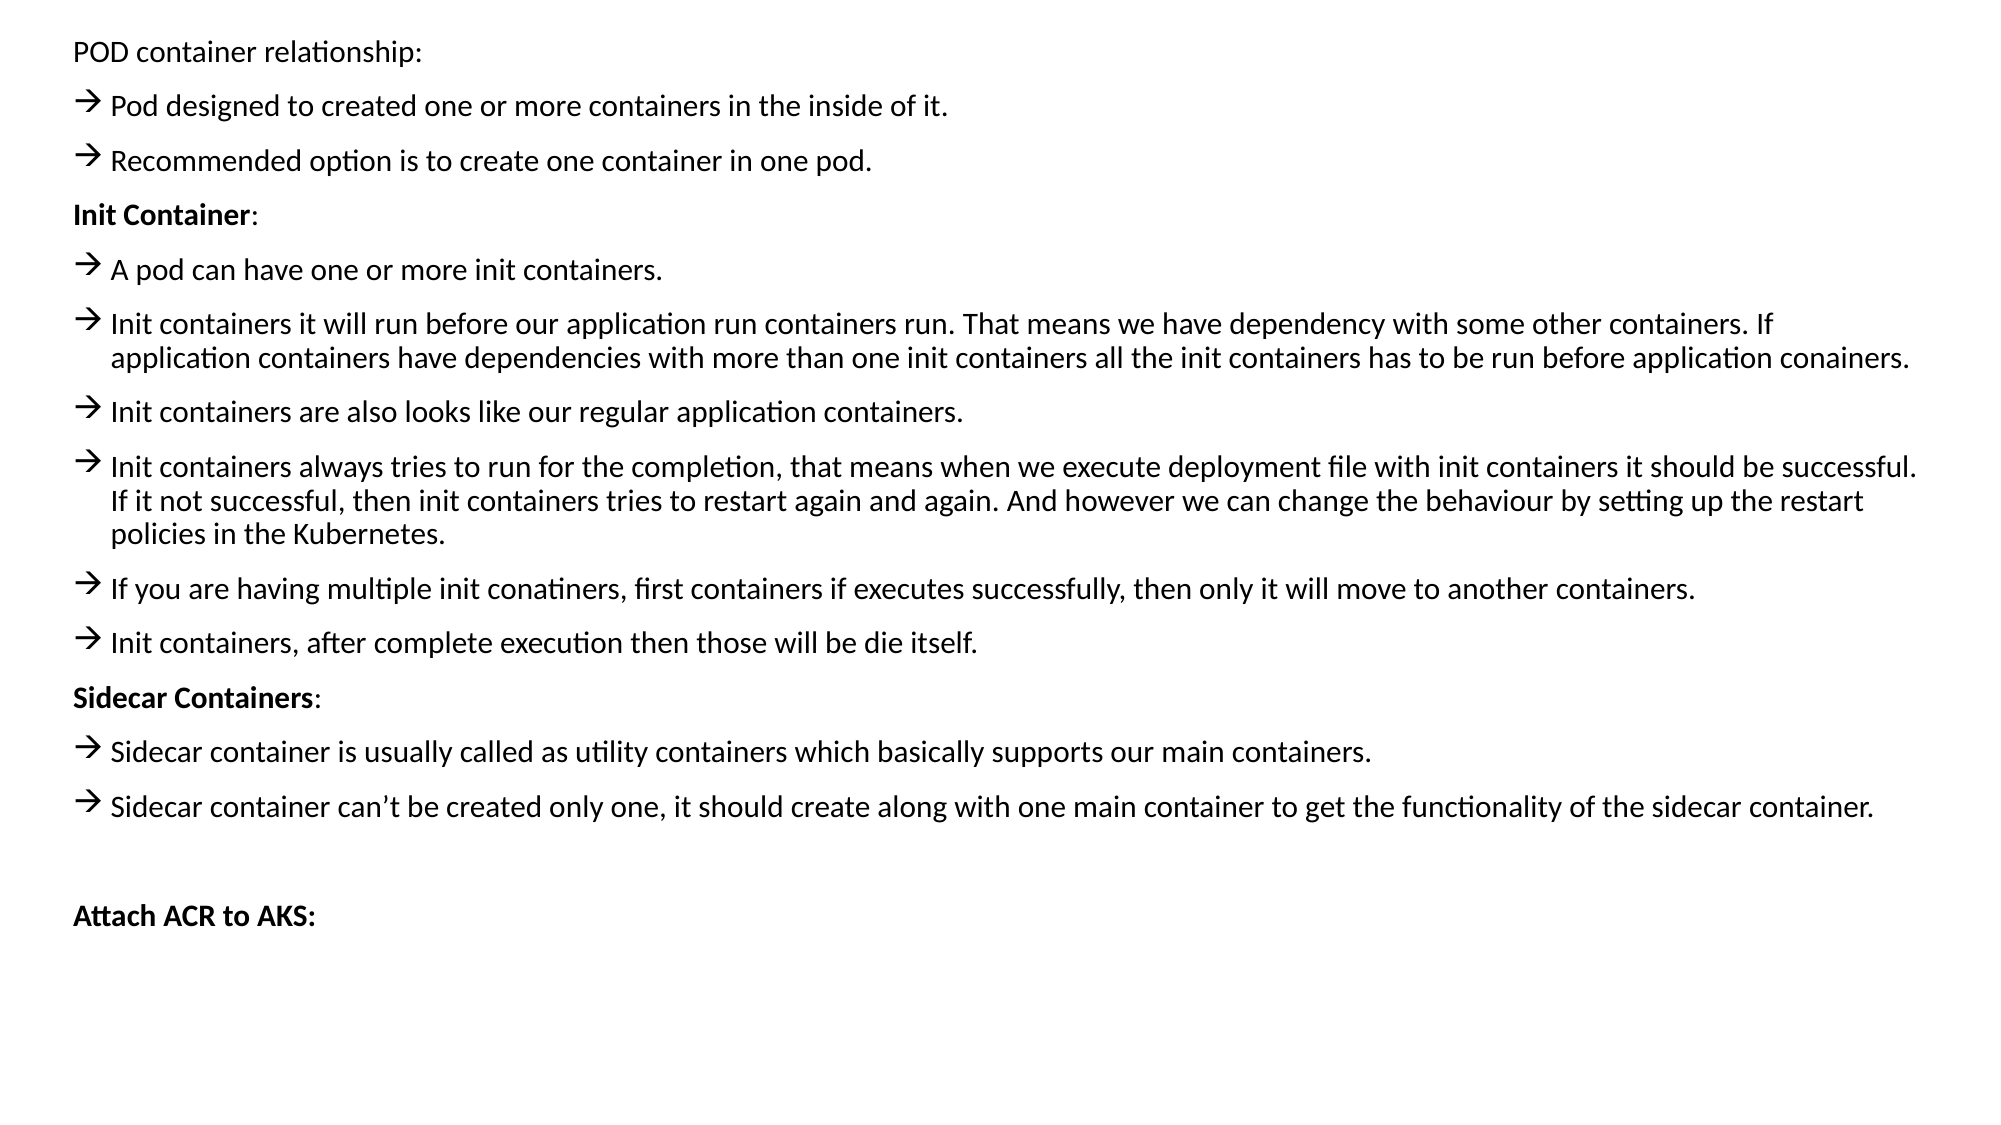

POD container relationship:
Pod designed to created one or more containers in the inside of it.
Recommended option is to create one container in one pod.
Init Container:
A pod can have one or more init containers.
Init containers it will run before our application run containers run. That means we have dependency with some other containers. If application containers have dependencies with more than one init containers all the init containers has to be run before application conainers.
Init containers are also looks like our regular application containers.
Init containers always tries to run for the completion, that means when we execute deployment file with init containers it should be successful. If it not successful, then init containers tries to restart again and again. And however we can change the behaviour by setting up the restart policies in the Kubernetes.
If you are having multiple init conatiners, first containers if executes successfully, then only it will move to another containers.
Init containers, after complete execution then those will be die itself.
Sidecar Containers:
Sidecar container is usually called as utility containers which basically supports our main containers.
Sidecar container can’t be created only one, it should create along with one main container to get the functionality of the sidecar container.

Attach ACR to AKS: